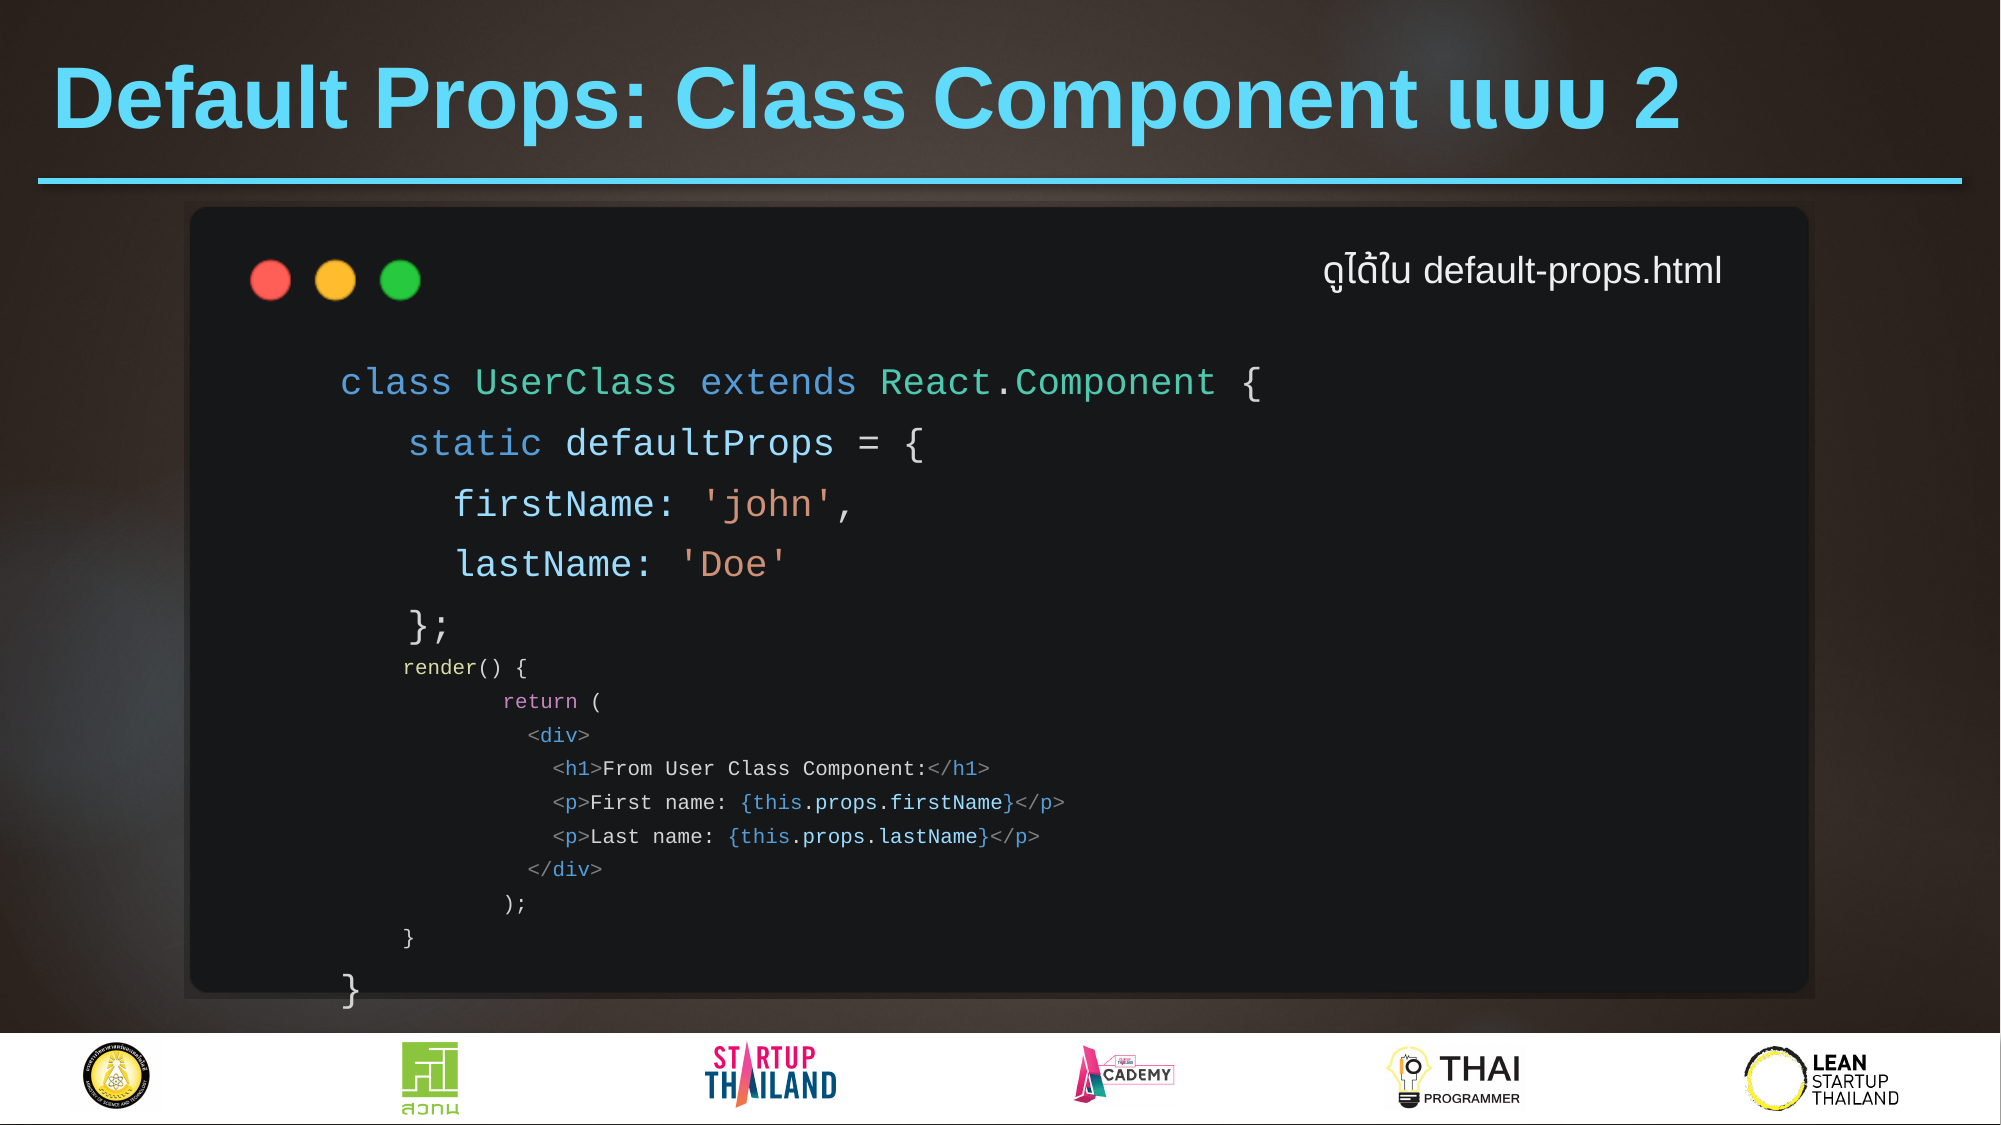

# Default Props: Class Component แบบ 2
ดูได้ใน default-props.html
class UserClass extends React.Component {
   static defaultProps = {
     firstName: 'john',
     lastName: 'Doe'
   };
     render() {
       return (
         <div>
           <h1>From User Class Component:</h1>
           <p>First name: {this.props.firstName}</p>
           <p>Last name: {this.props.lastName}</p>
         </div>
       );
     }
}